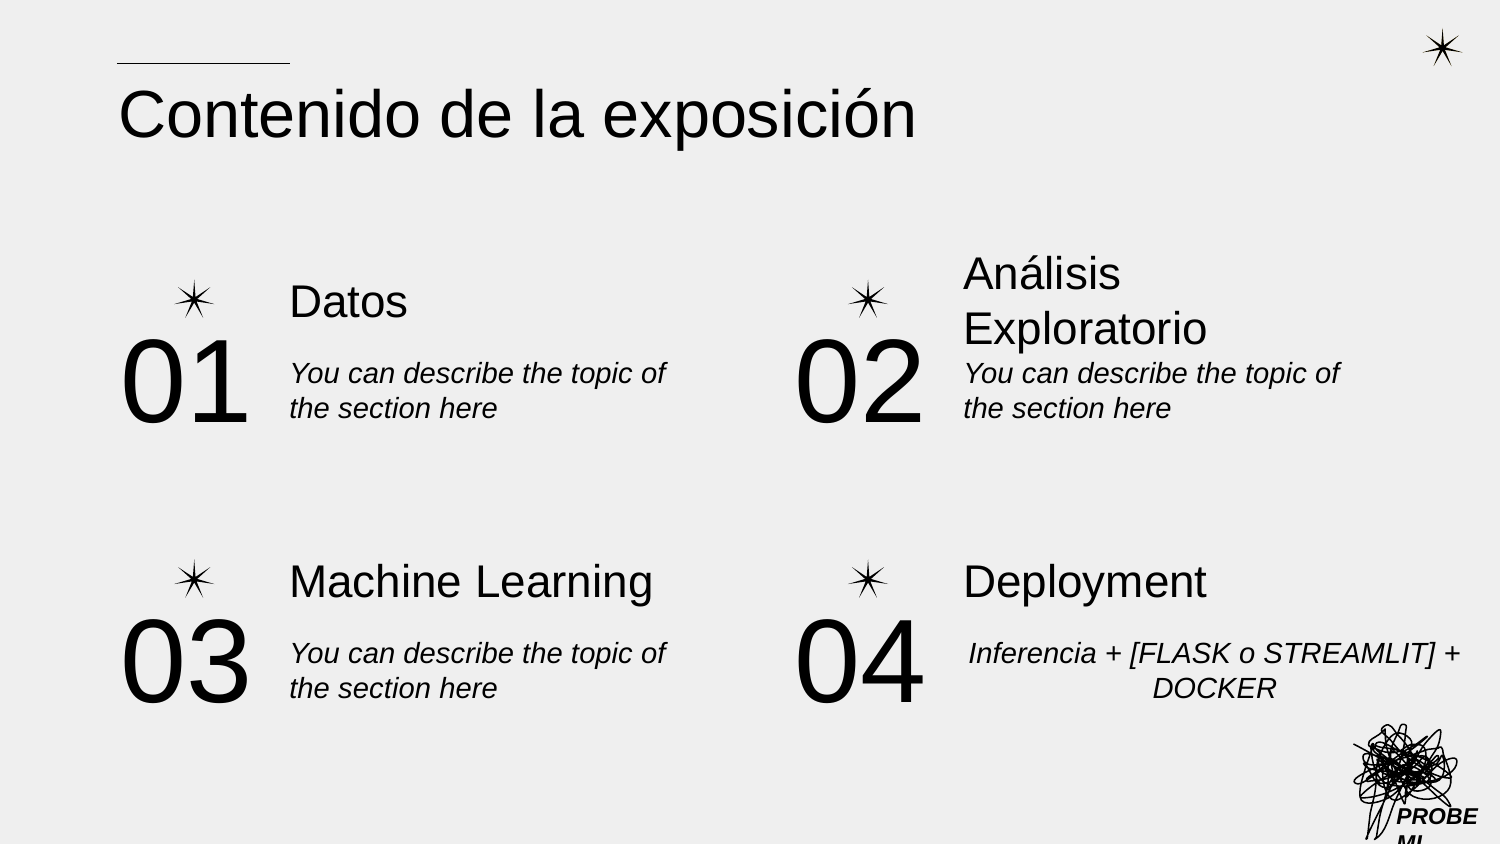

Contenido de la exposición
# Datos
Análisis Exploratorio

01
02
You can describe the topic of the section here
You can describe the topic of the section here
Machine Learning
Deployment

03
04
You can describe the topic of the section here
Inferencia + [FLASK o STREAMLIT] + DOCKER

PROBEML